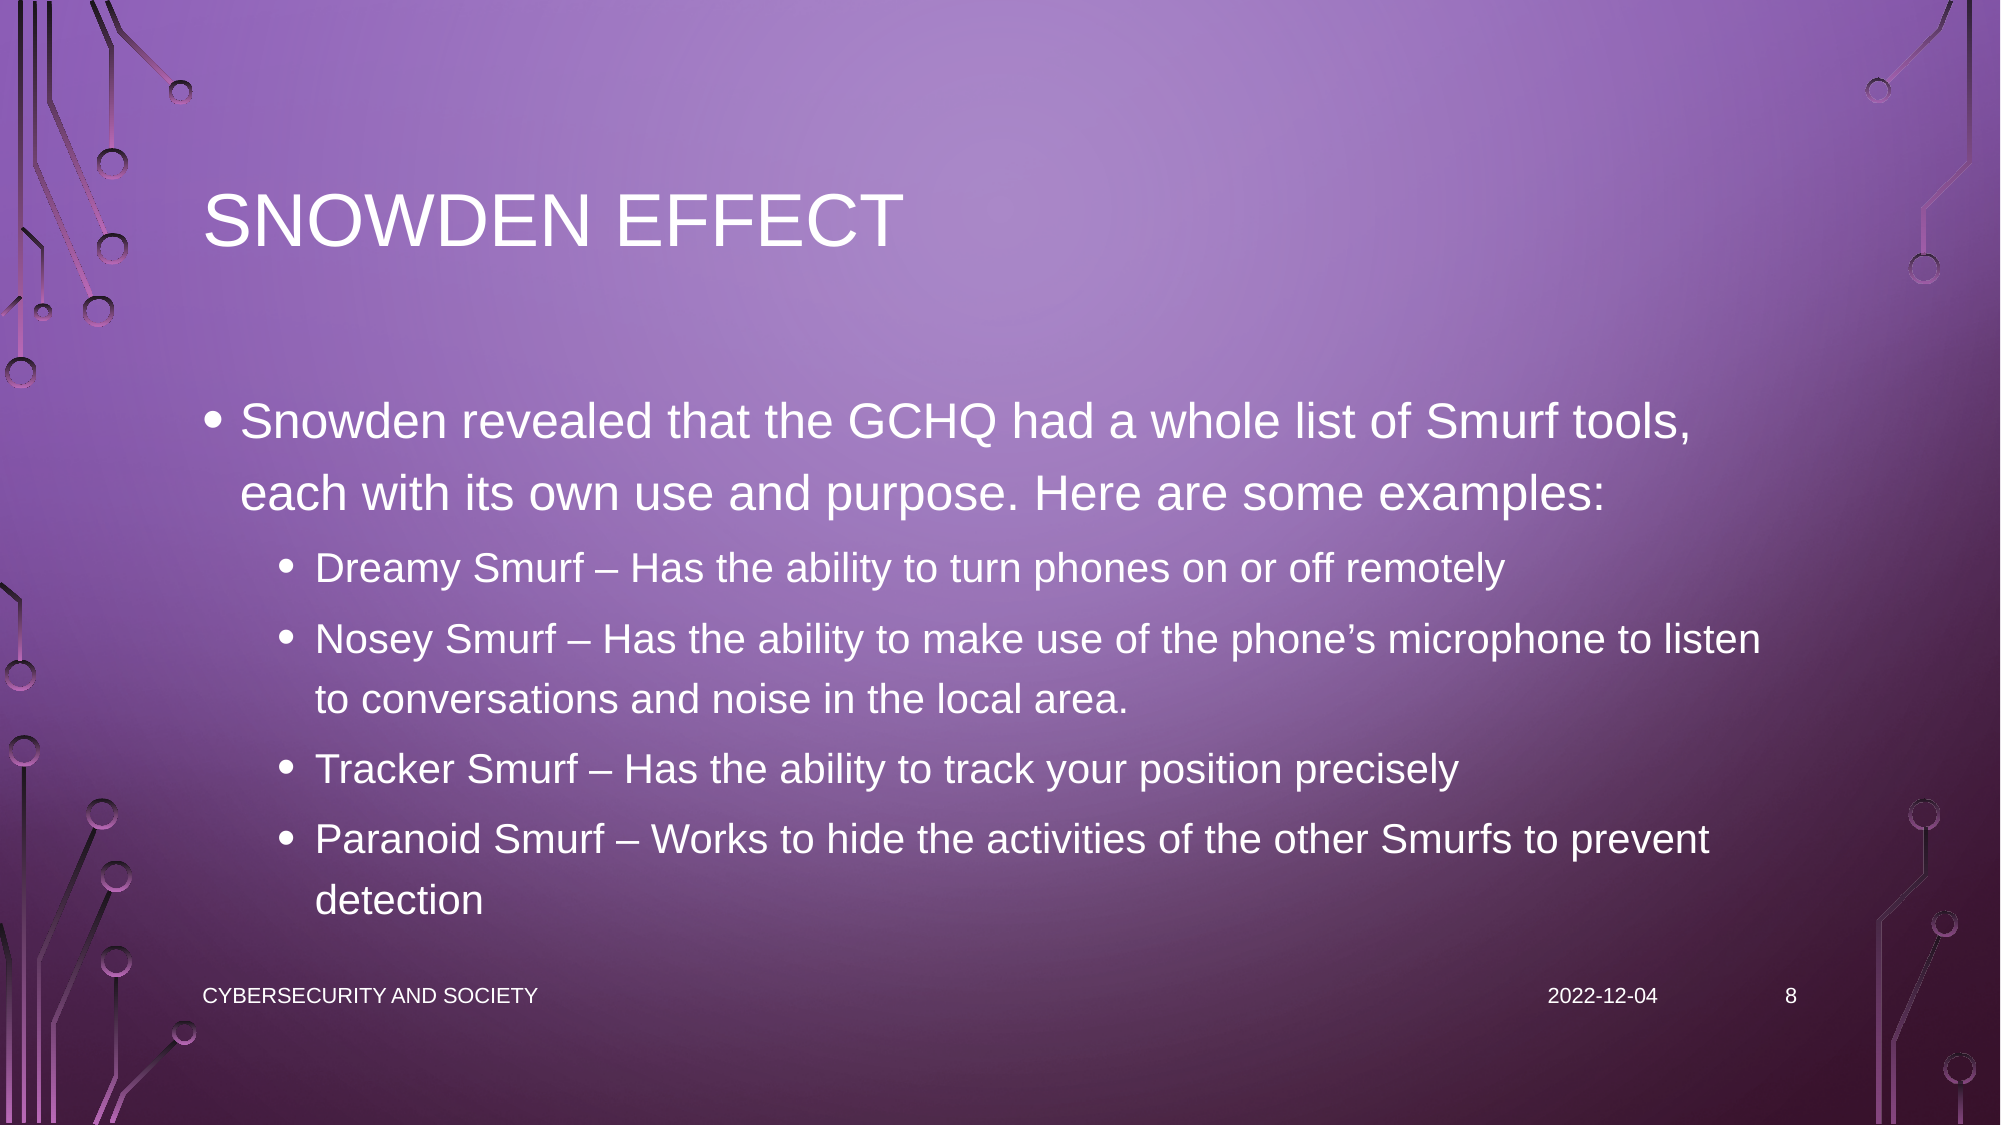

# Snowden effect
Snowden revealed that the GCHQ had a whole list of Smurf tools, each with its own use and purpose. Here are some examples:
Dreamy Smurf – Has the ability to turn phones on or off remotely
Nosey Smurf – Has the ability to make use of the phone’s microphone to listen to conversations and noise in the local area.
Tracker Smurf – Has the ability to track your position precisely
Paranoid Smurf – Works to hide the activities of the other Smurfs to prevent detection
8
Cybersecurity and Society
2022-12-04